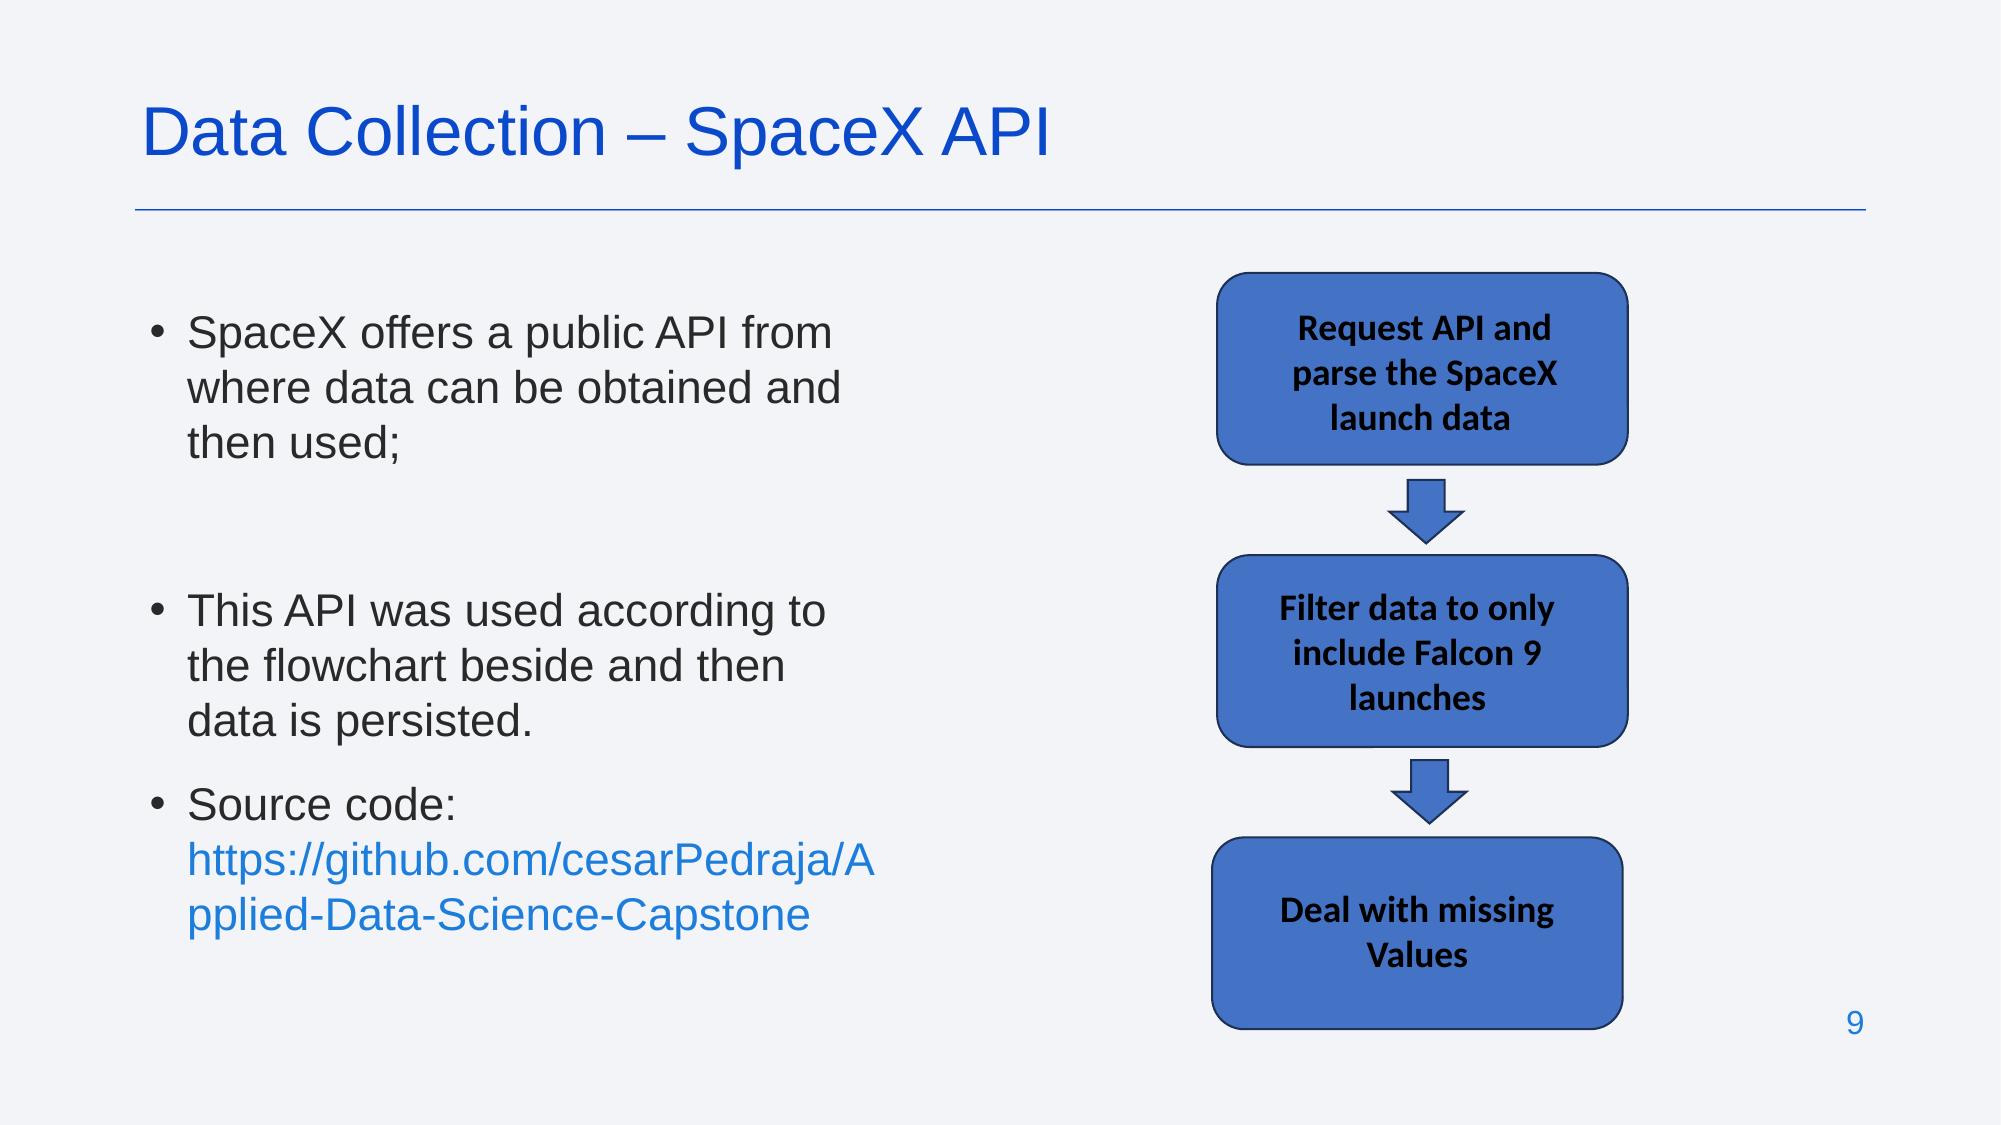

Data Collection – SpaceX API

SpaceX offers a public API from where data can be obtained and then used;

This API was used according to the flowchart beside and then data is persisted.
Source code: https://github.com/cesarPedraja/Applied-Data-Science-Capstone

Request API and parse the SpaceX launch data

Filter data to only include Falcon 9 launches

Deal with missing Values
9